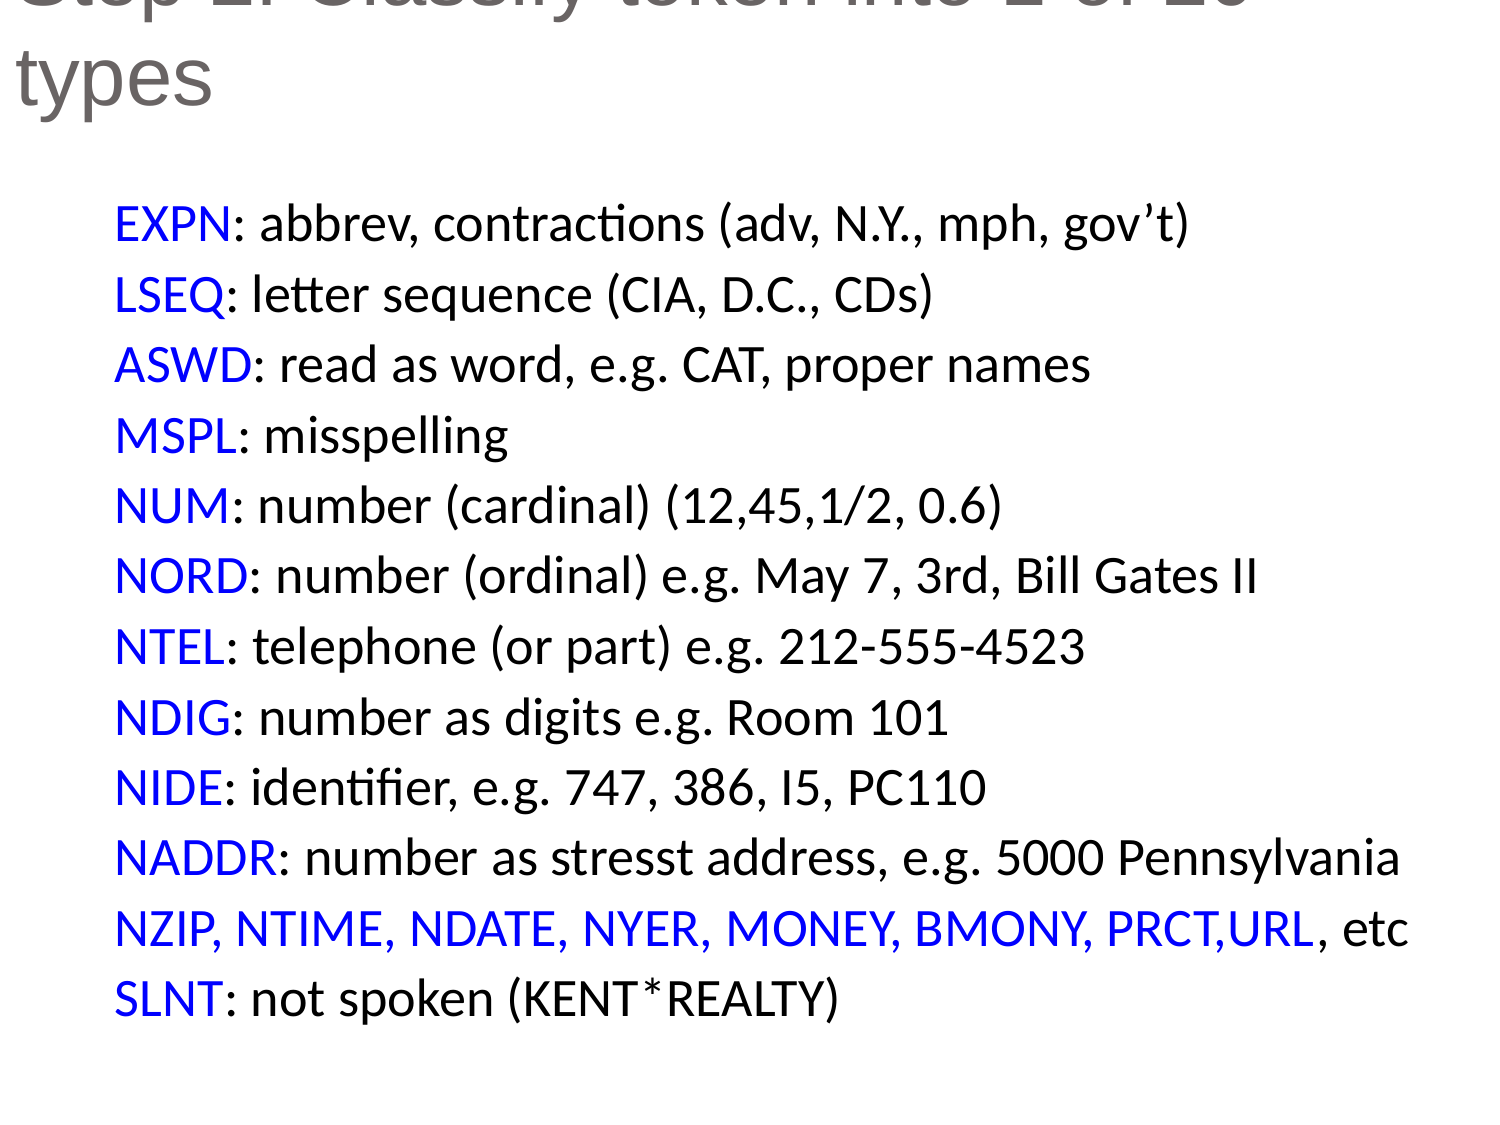

# Step 2: Classify token into 1 of 20 types
EXPN: abbrev, contractions (adv, N.Y., mph, gov’t)
LSEQ: letter sequence (CIA, D.C., CDs)
ASWD: read as word, e.g. CAT, proper names
MSPL: misspelling
NUM: number (cardinal) (12,45,1/2, 0.6)
NORD: number (ordinal) e.g. May 7, 3rd, Bill Gates II
NTEL: telephone (or part) e.g. 212-555-4523
NDIG: number as digits e.g. Room 101
NIDE: identifier, e.g. 747, 386, I5, PC110
NADDR: number as stresst address, e.g. 5000 Pennsylvania
NZIP, NTIME, NDATE, NYER, MONEY, BMONY, PRCT,URL, etc
SLNT: not spoken (KENT*REALTY)